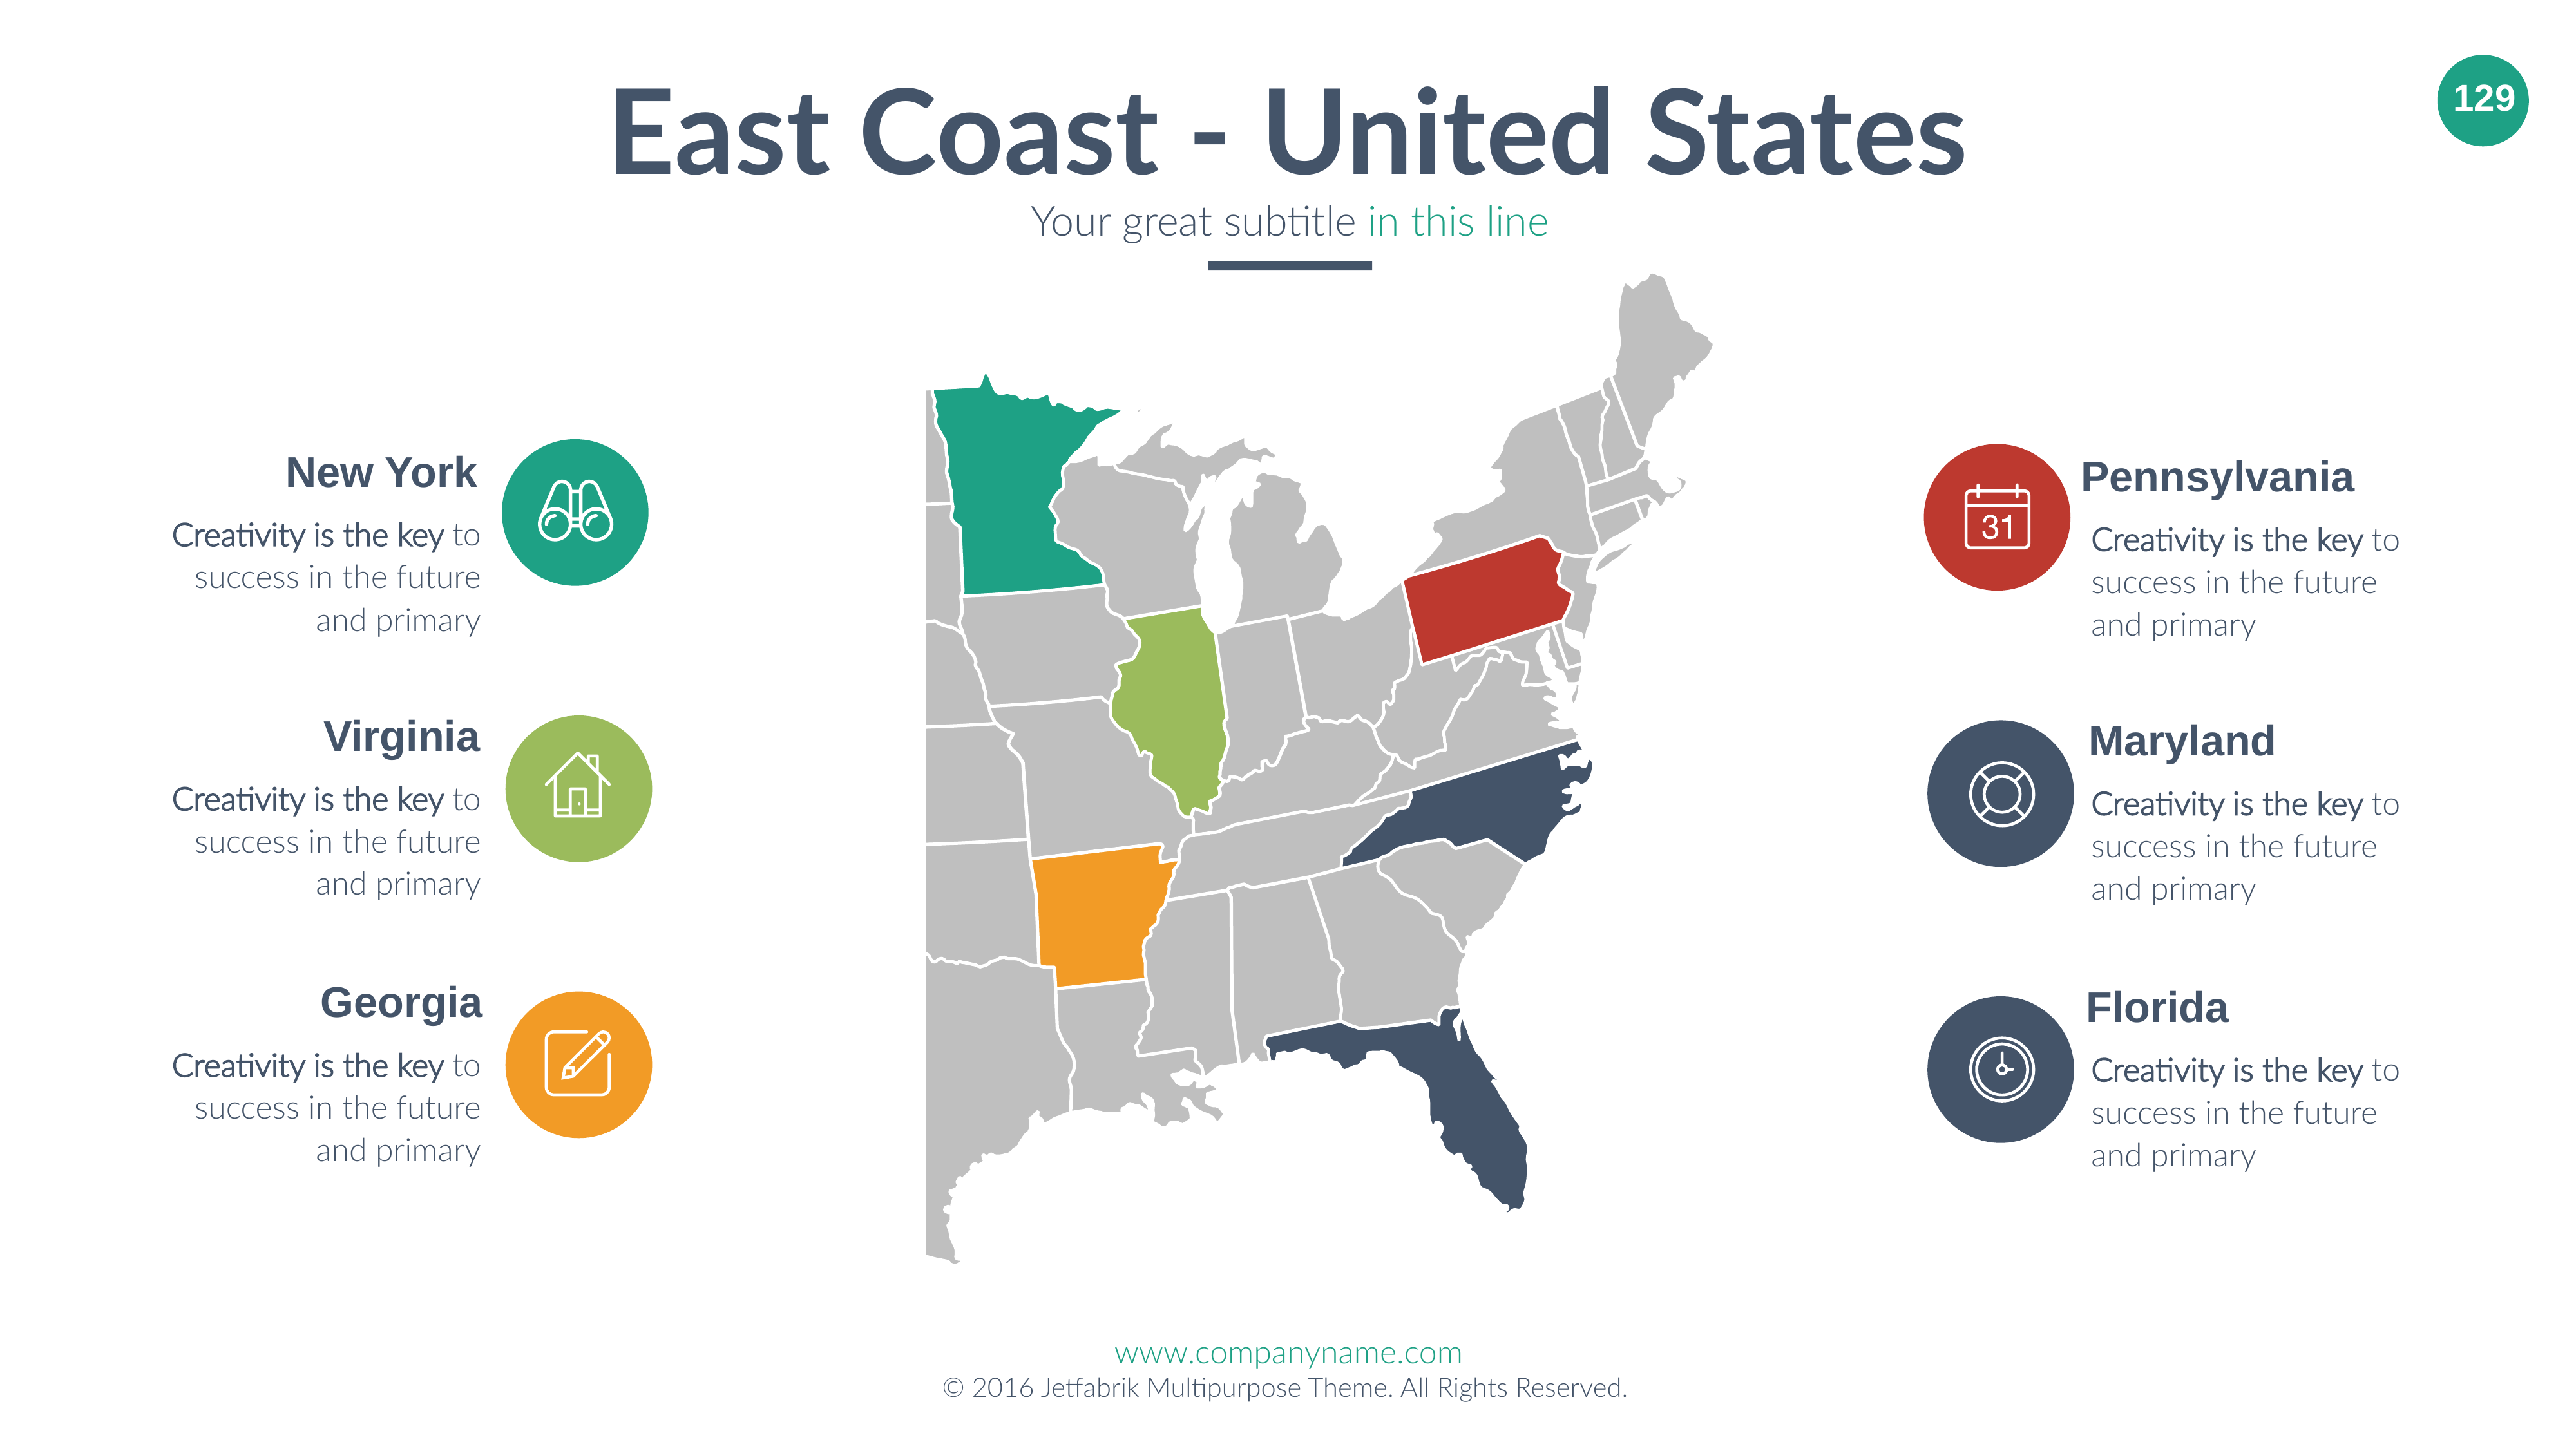

East Coast - United States
Your great subtitle in this line

New York
Pennsylvania

Creativity is the key to success in the future and primary
Creativity is the key to success in the future and primary
Virginia
Maryland

Creativity is the key to success in the future and primary
Creativity is the key to success in the future and primary
Georgia
Florida

Creativity is the key to success in the future and primary

Creativity is the key to success in the future and primary